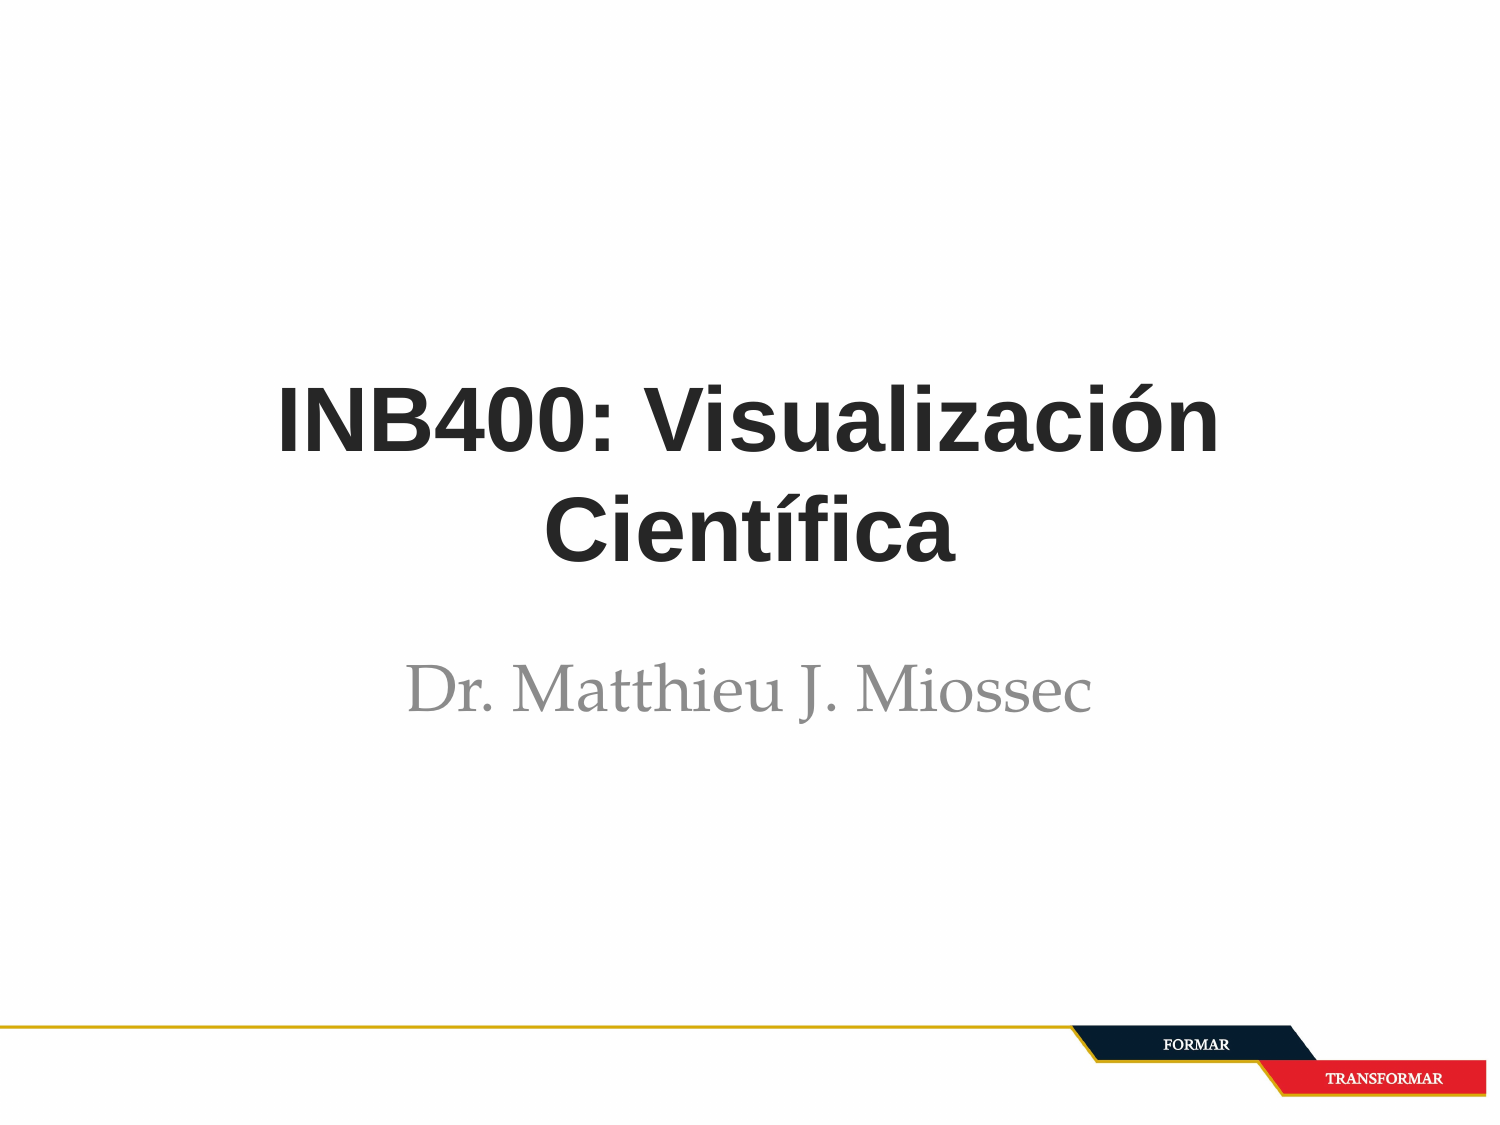

# INB400: Visualización Científica
Dr. Matthieu J. Miossec